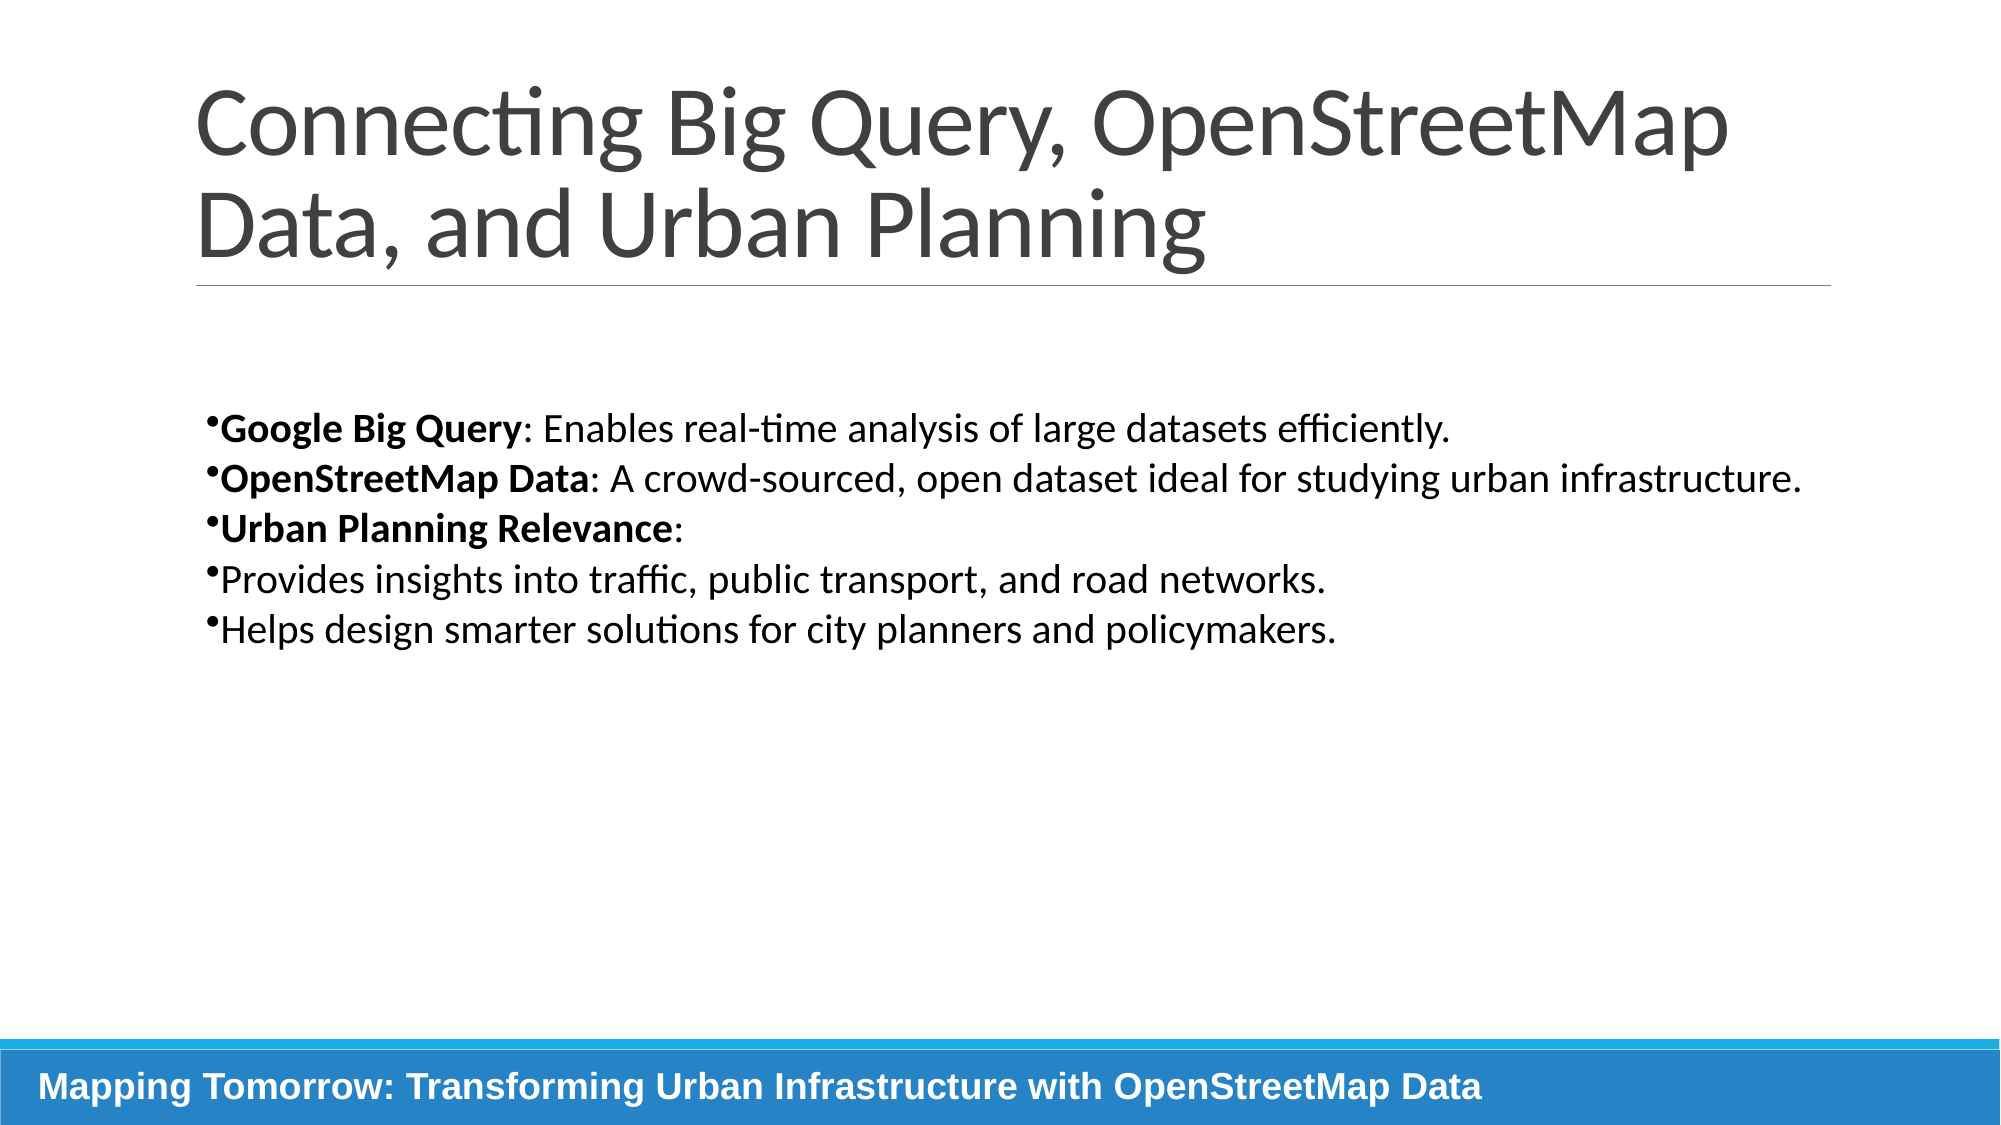

# Connecting Big Query, OpenStreetMap Data, and Urban Planning
Google Big Query: Enables real-time analysis of large datasets efficiently.
OpenStreetMap Data: A crowd-sourced, open dataset ideal for studying urban infrastructure.
Urban Planning Relevance:
Provides insights into traffic, public transport, and road networks.
Helps design smarter solutions for city planners and policymakers.
Mapping Tomorrow: Transforming Urban Infrastructure with OpenStreetMap Data